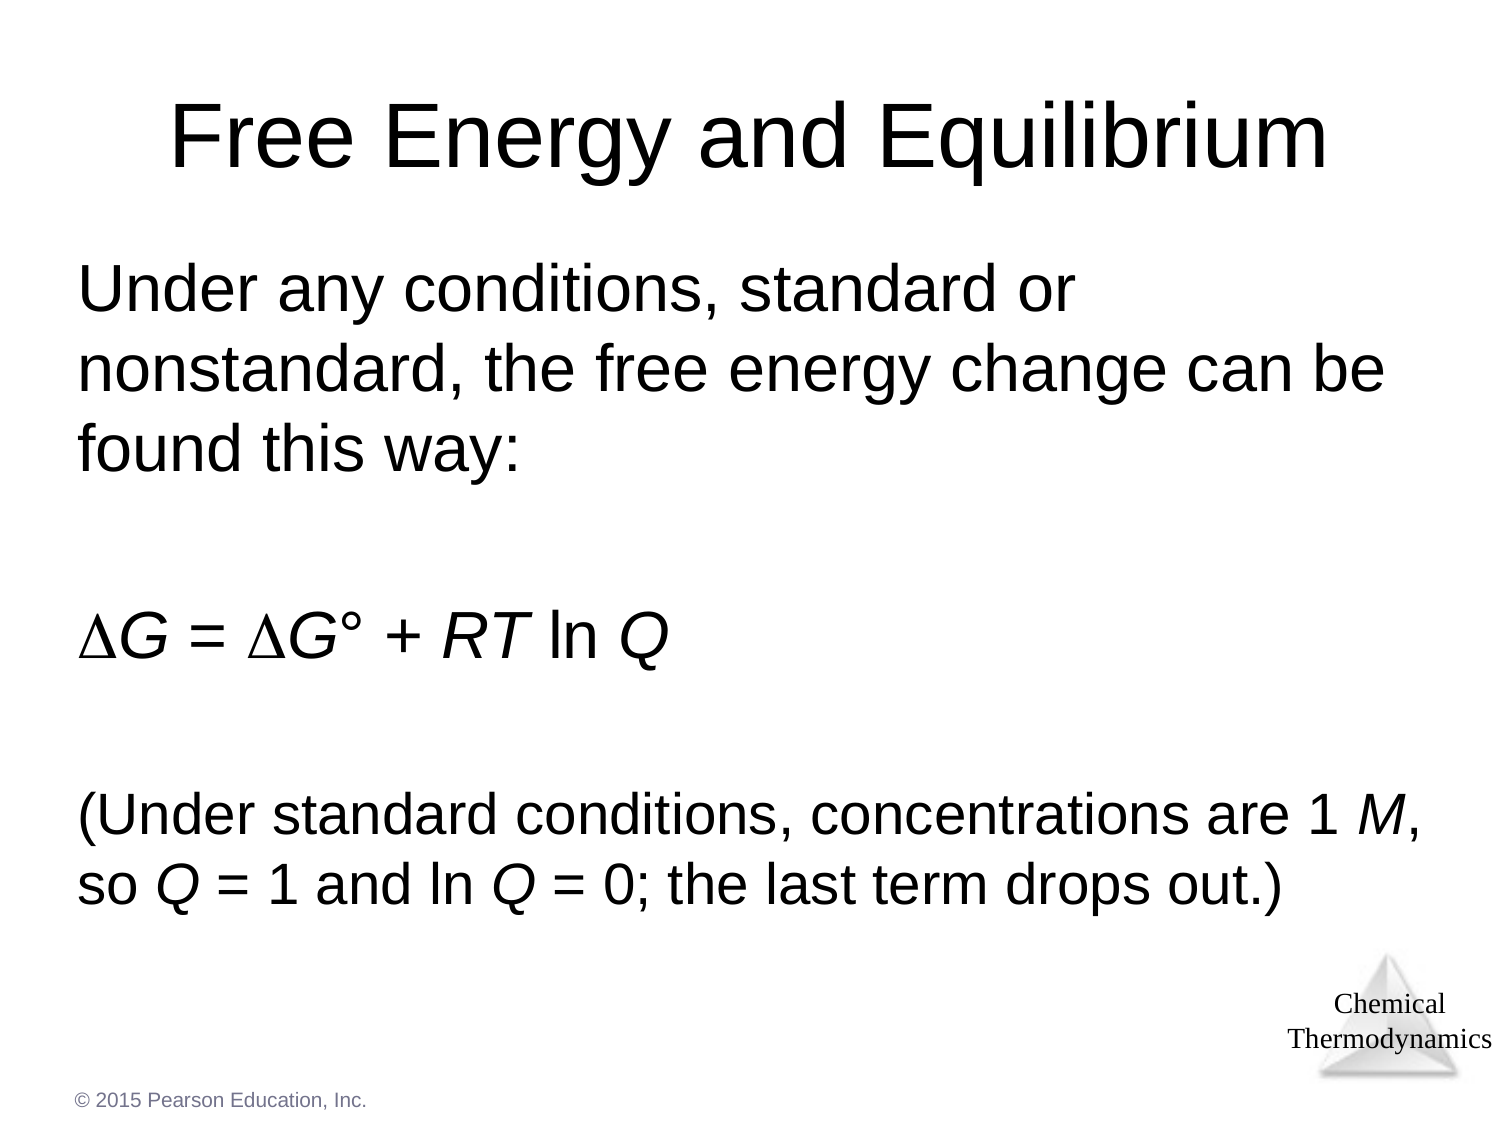

# Free Energy and Equilibrium
Under any conditions, standard or nonstandard, the free energy change can be found this way:

ΔG = ΔG° + RT ln Q

(Under standard conditions, concentrations are 1 M, so Q = 1 and ln Q = 0; the last term drops out.)